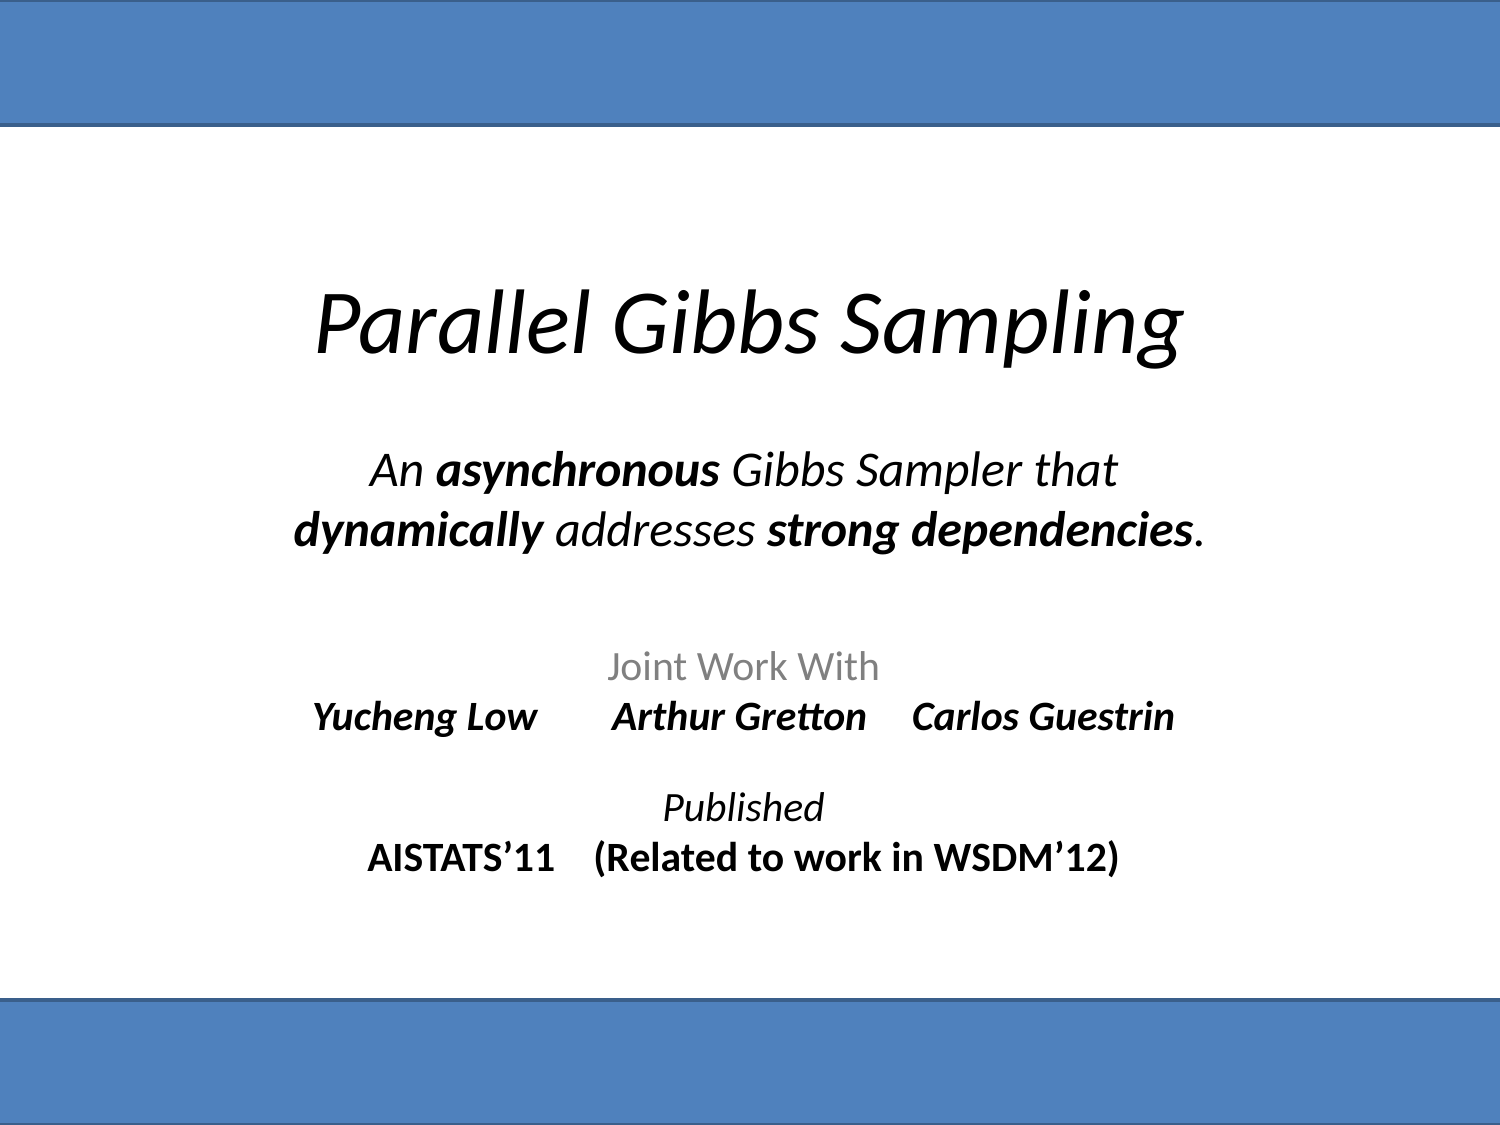

# Parallel Gibbs Sampling
An asynchronous Gibbs Sampler that
dynamically addresses strong dependencies.
Joint Work With
Yucheng Low 	Arthur Gretton 	Carlos Guestrin
Published
AISTATS’11    (Related to work in WSDM’12)

43